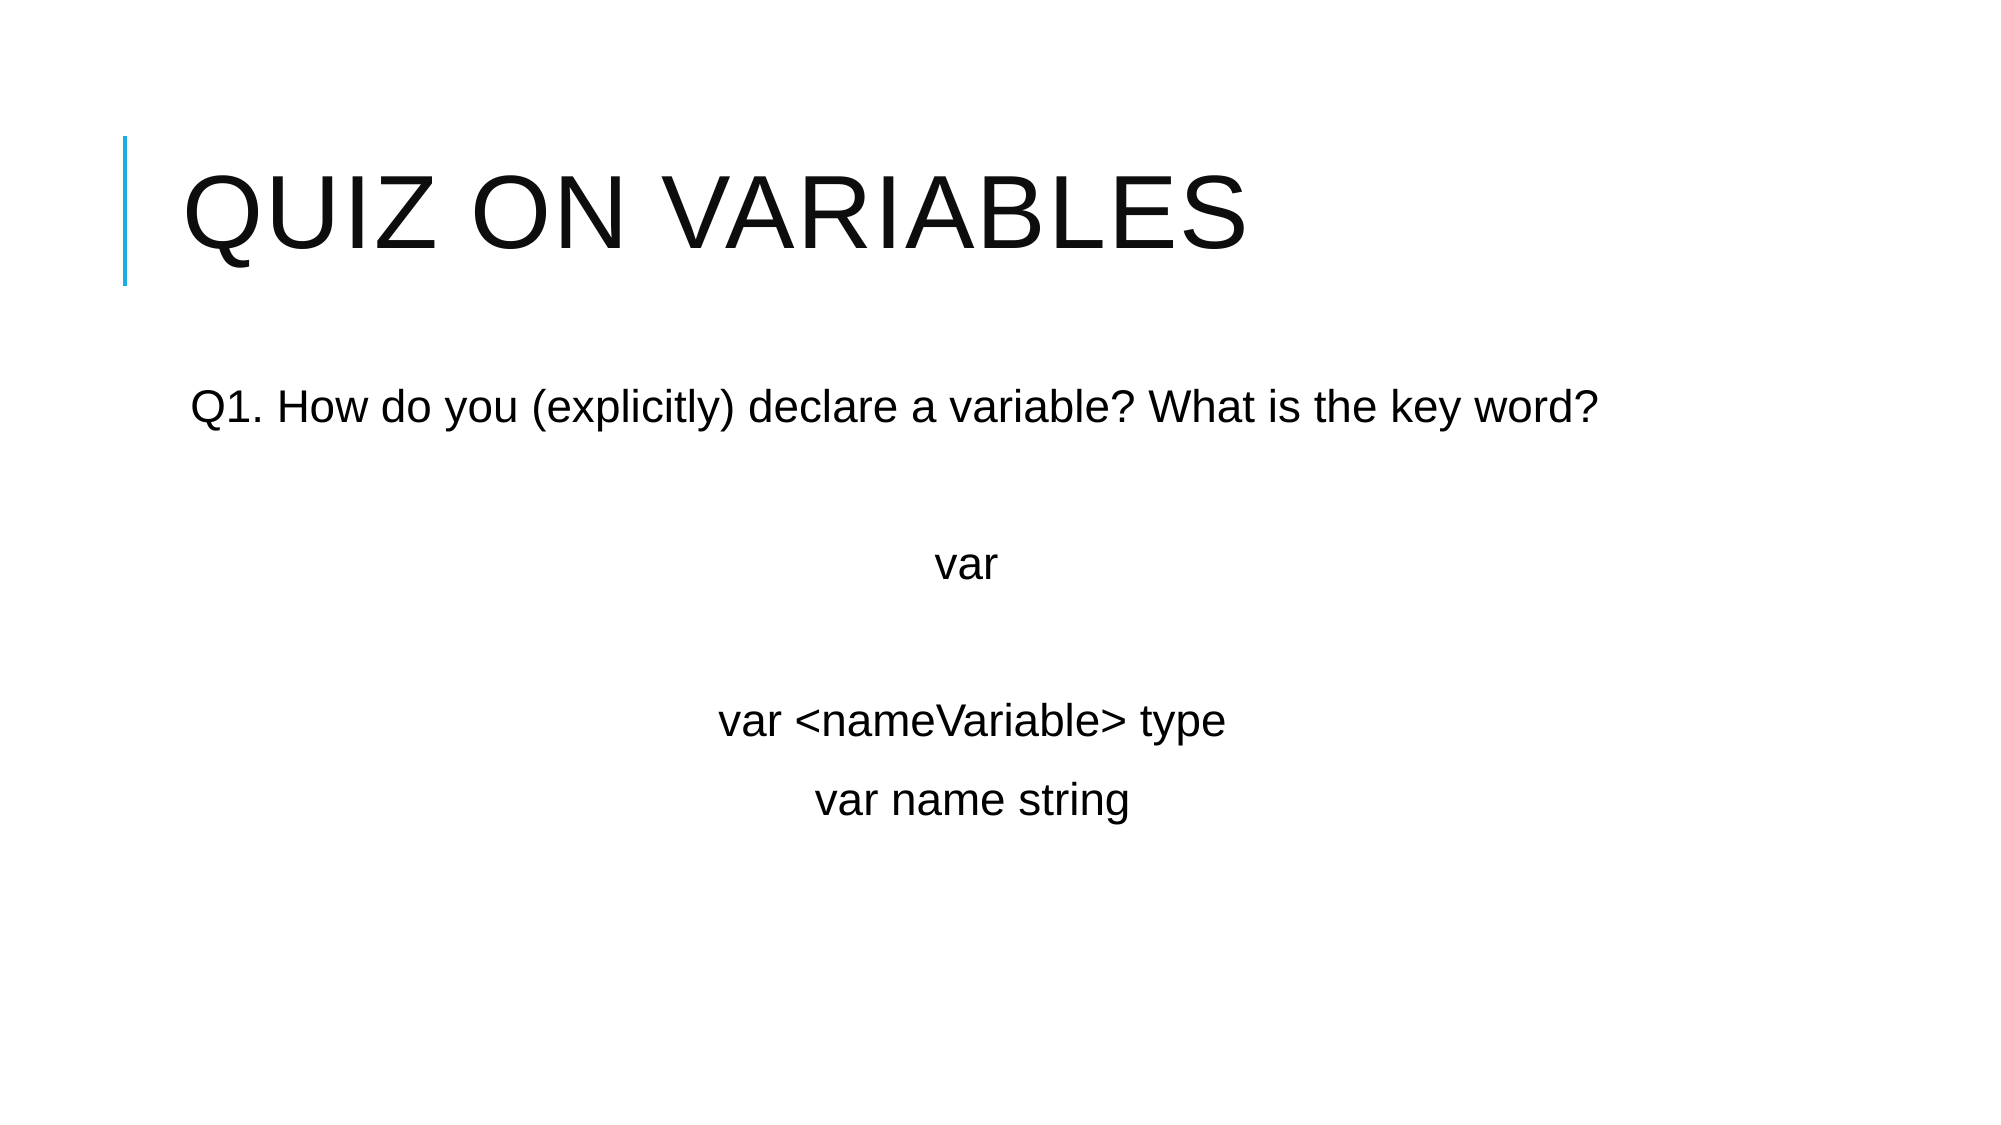

# Quiz on Variables
Q1. How do you (explicitly) declare a variable? What is the key word?

var

var <nameVariable> type
var name string